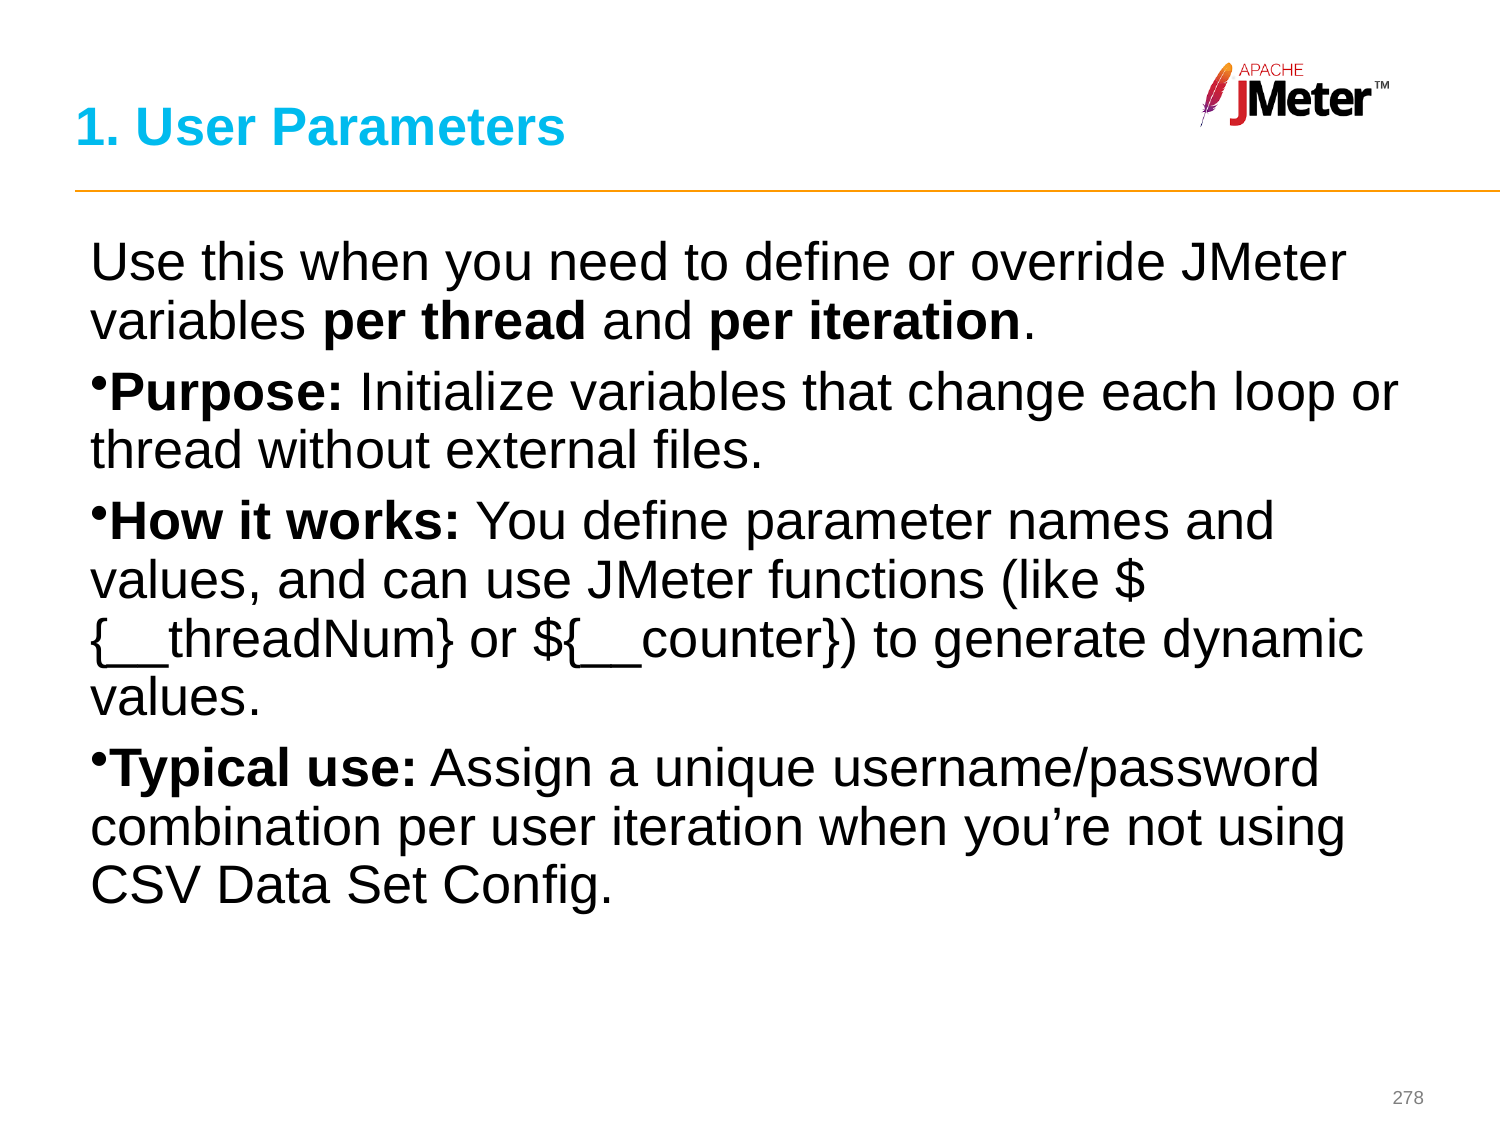

# 1. User Parameters
Use this when you need to define or override JMeter variables per thread and per iteration.
Purpose: Initialize variables that change each loop or thread without external files.
How it works: You define parameter names and values, and can use JMeter functions (like ${__threadNum} or ${__counter}) to generate dynamic values.
Typical use: Assign a unique username/password combination per user iteration when you’re not using CSV Data Set Config.